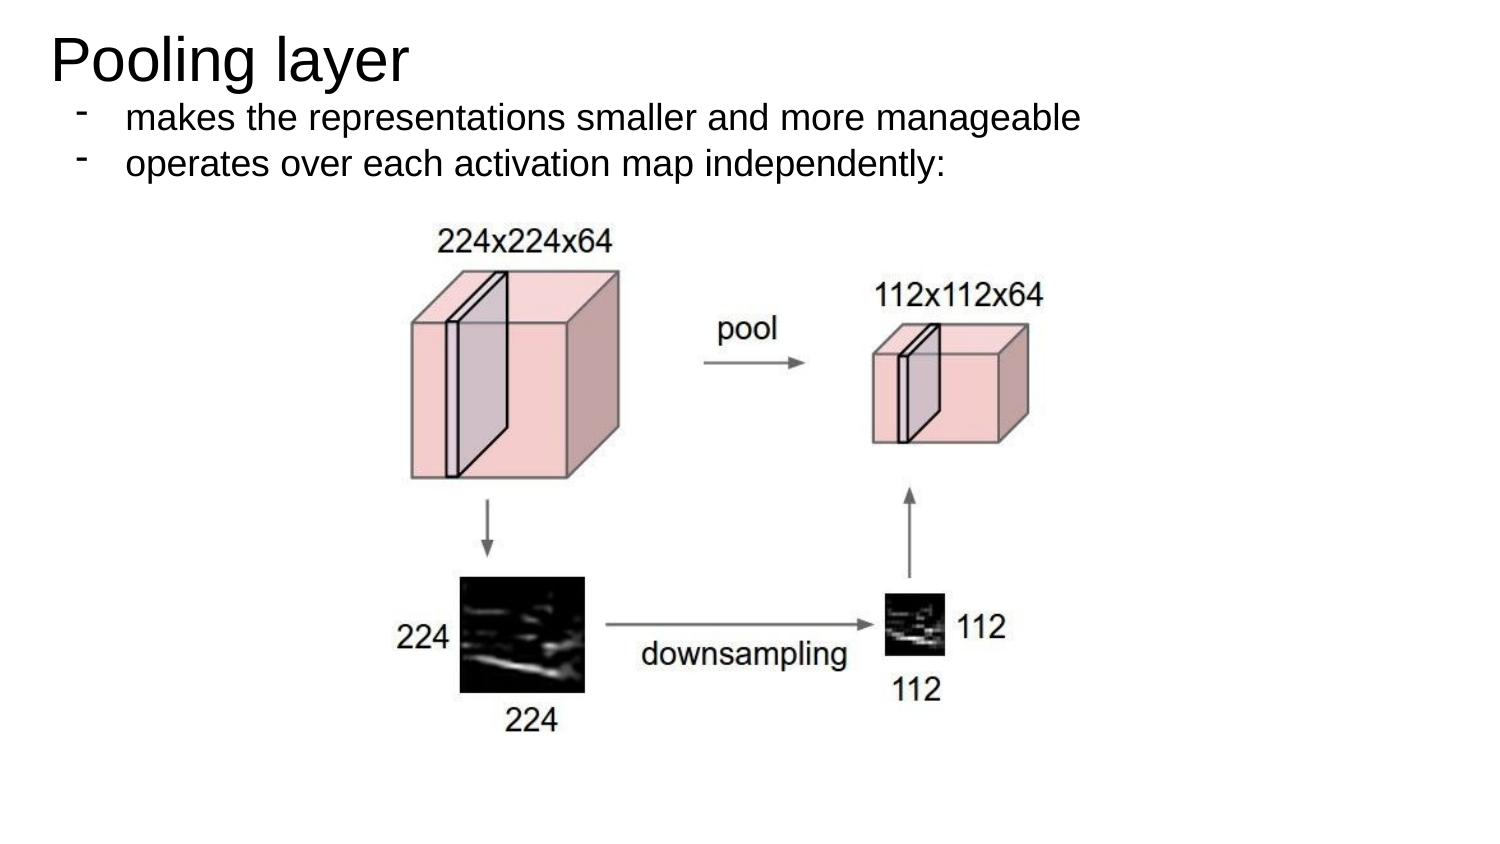

# Pooling layer
makes the representations smaller and more manageable
operates over each activation map independently: